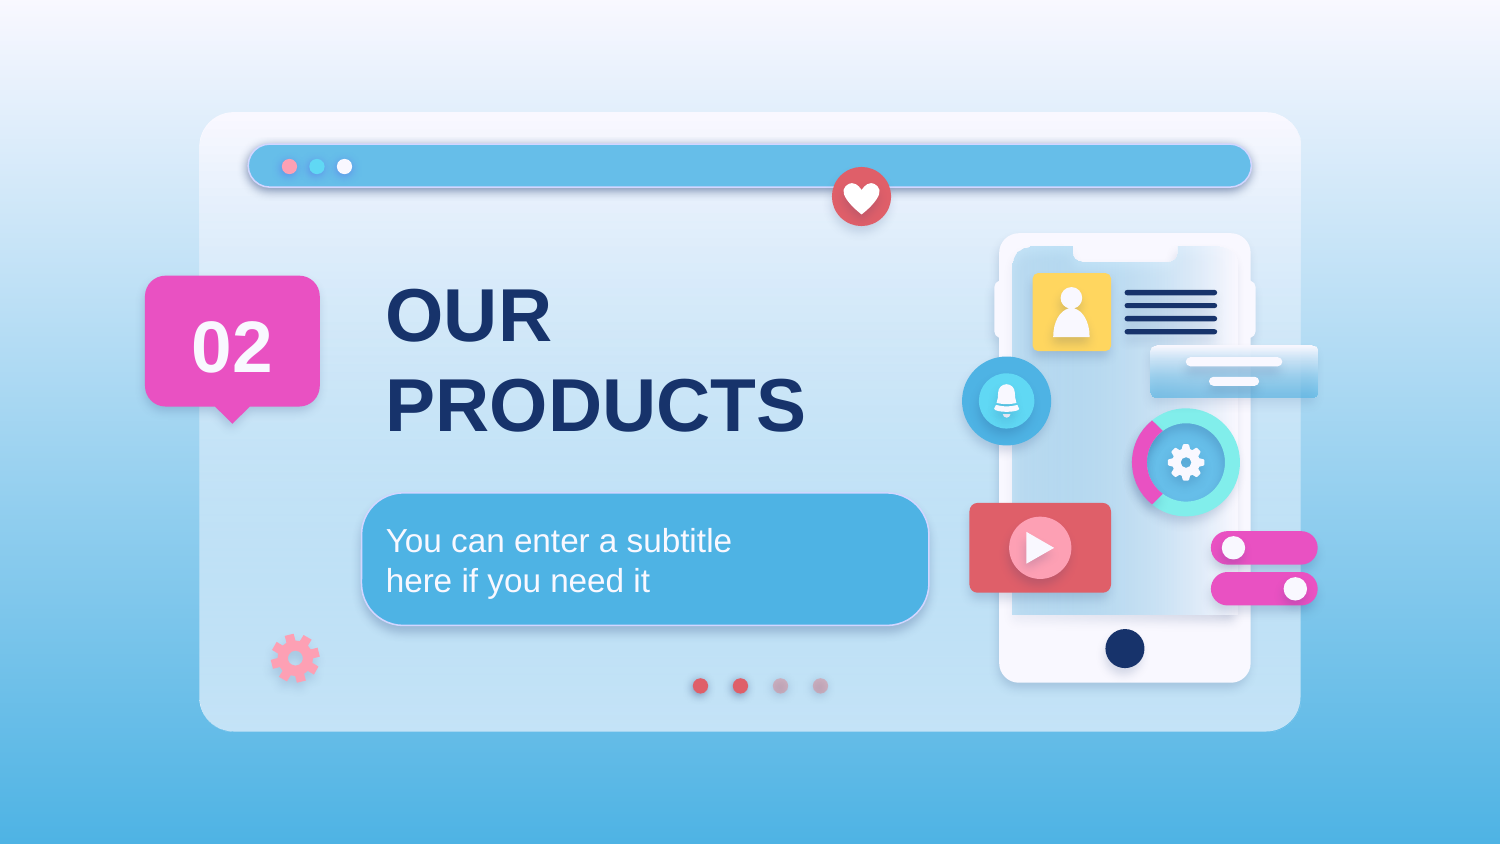

# OUR PRODUCTS

02

You can enter a subtitle here if you need it